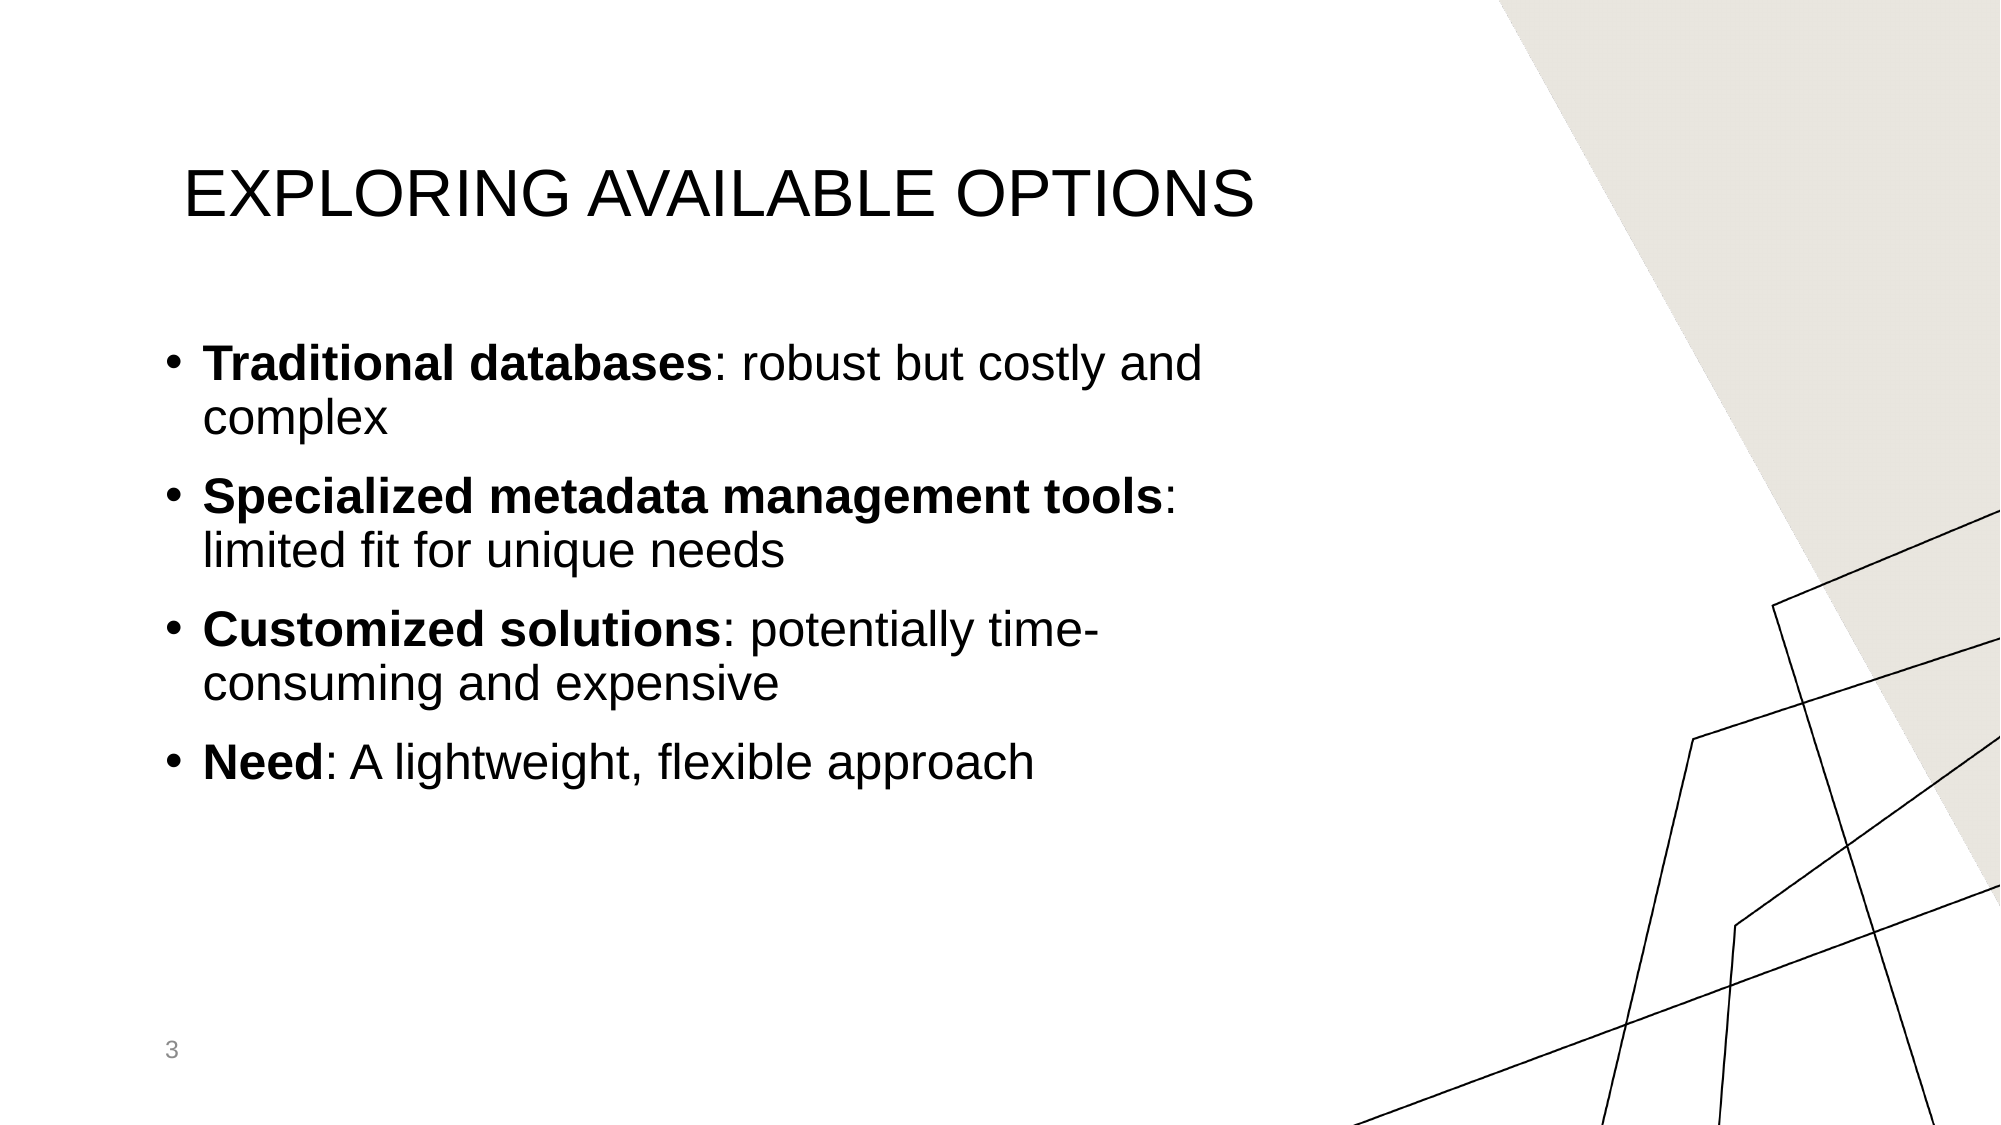

# Exploring Available Options
Traditional databases: robust but costly and complex
Specialized metadata management tools: limited fit for unique needs
Customized solutions: potentially time-consuming and expensive
Need: A lightweight, flexible approach
3